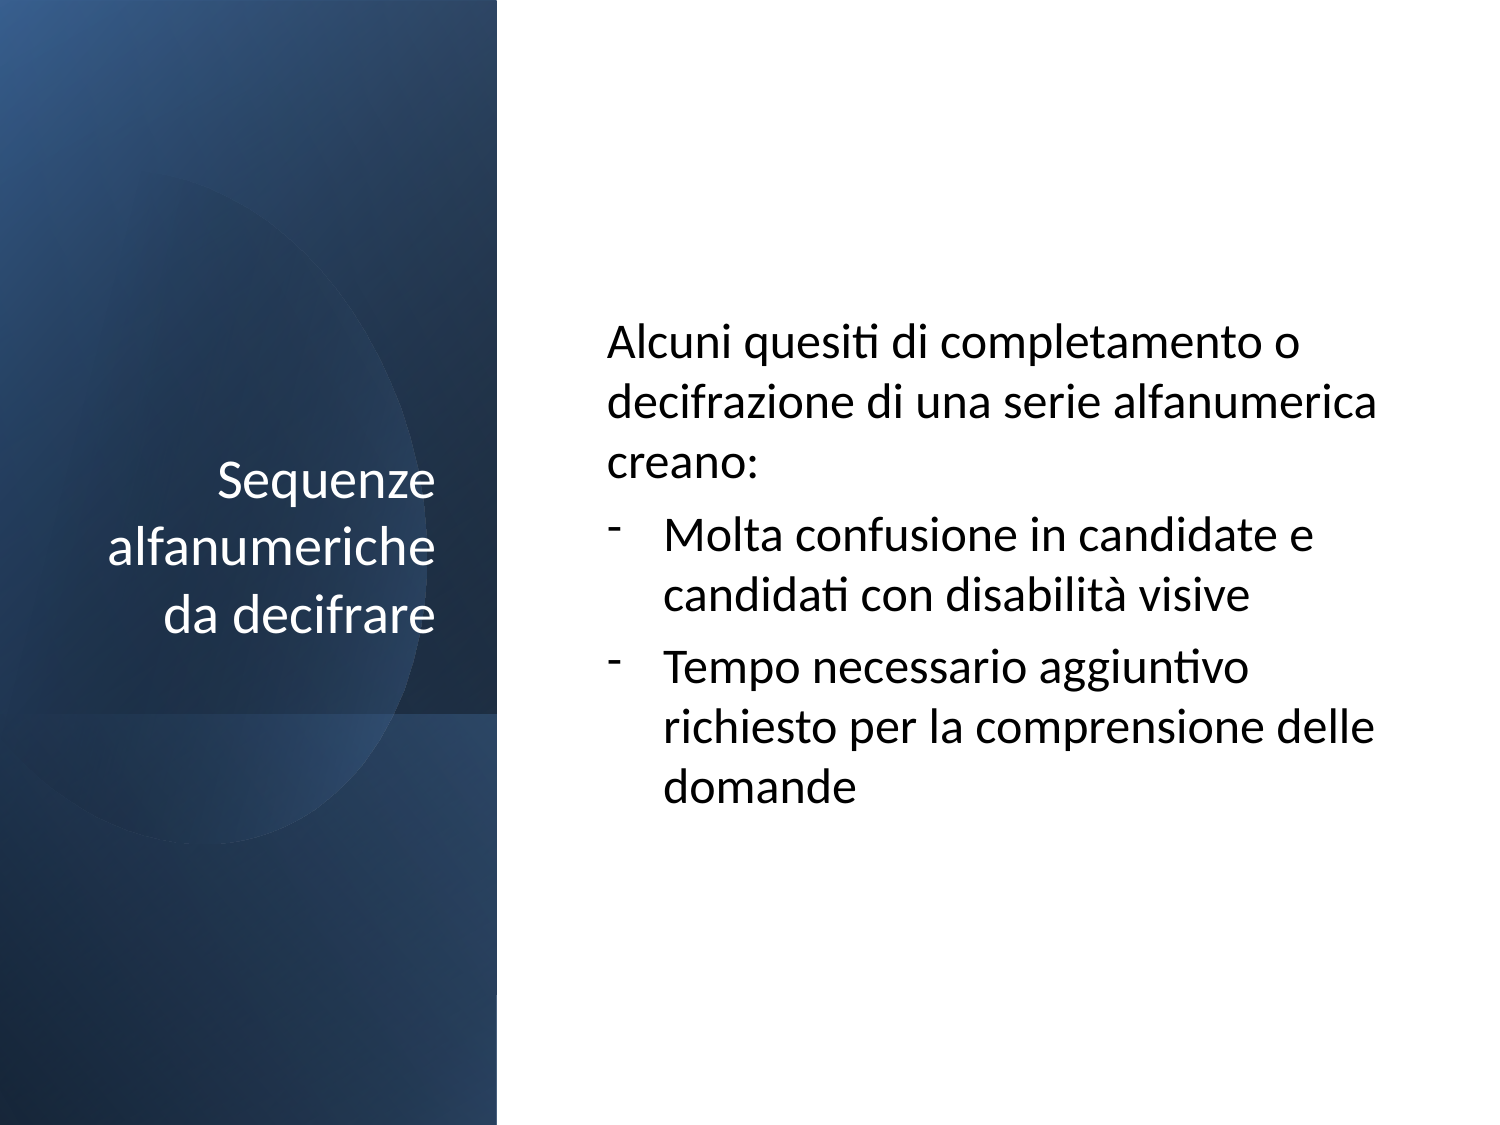

# Sequenze alfanumeriche da decifrare
Alcuni quesiti di completamento o decifrazione di una serie alfanumerica creano:
Molta confusione in candidate e candidati con disabilità visive
Tempo necessario aggiuntivo richiesto per la comprensione delle domande